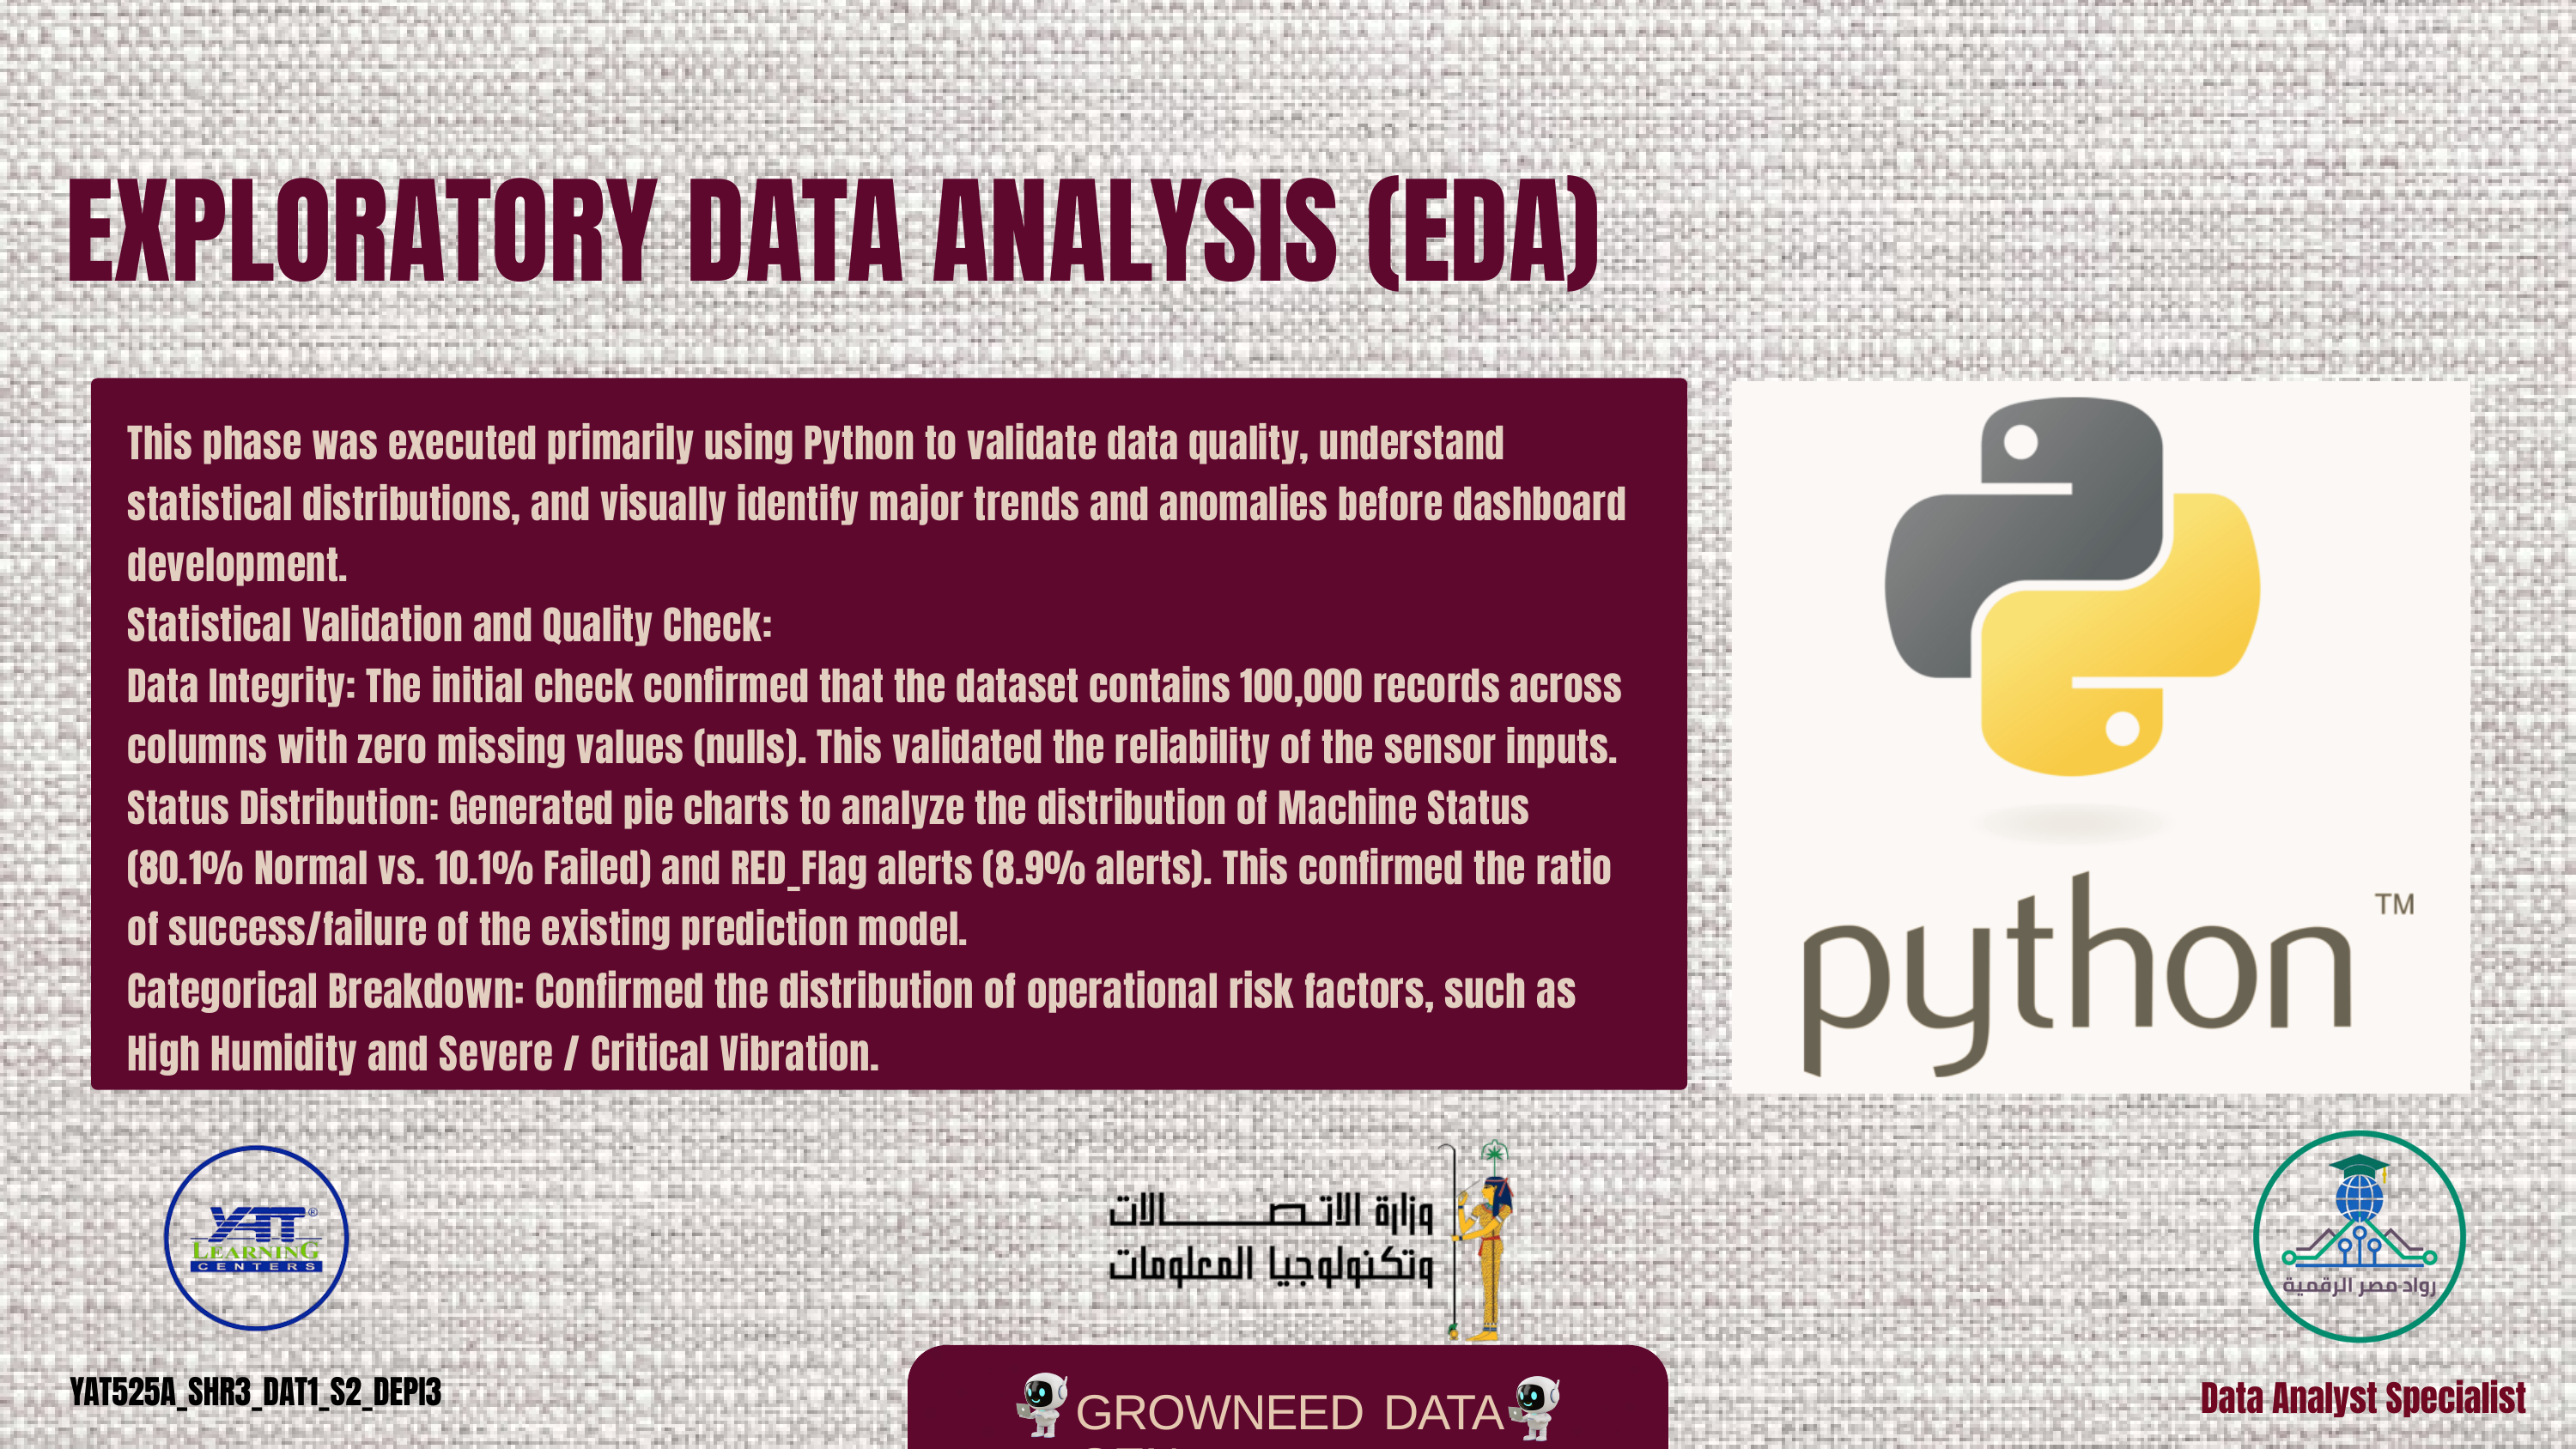

EXPLORATORY DATA ANALYSIS (EDA)

This phase was executed primarily using Python to validate data quality, understand statistical distributions, and visually identify major trends and anomalies before dashboard development.
Statistical Validation and Quality Check:
Data Integrity: The initial check confirmed that the dataset contains 100,000 records across columns with zero missing values (nulls). This validated the reliability of the sensor inputs.
Status Distribution: Generated pie charts to analyze the distribution of Machine Status (80.1% Normal vs. 10.1% Failed) and RED_Flag alerts (8.9% alerts). This confirmed the ratio of success/failure of the existing prediction model.
Categorical Breakdown: Confirmed the distribution of operational risk factors, such as High Humidity and Severe / Critical Vibration.

GROWNEED DATA GEN

YAT525A_SHR3_DAT1_S2_DEPI3
 Data Analyst Specialist